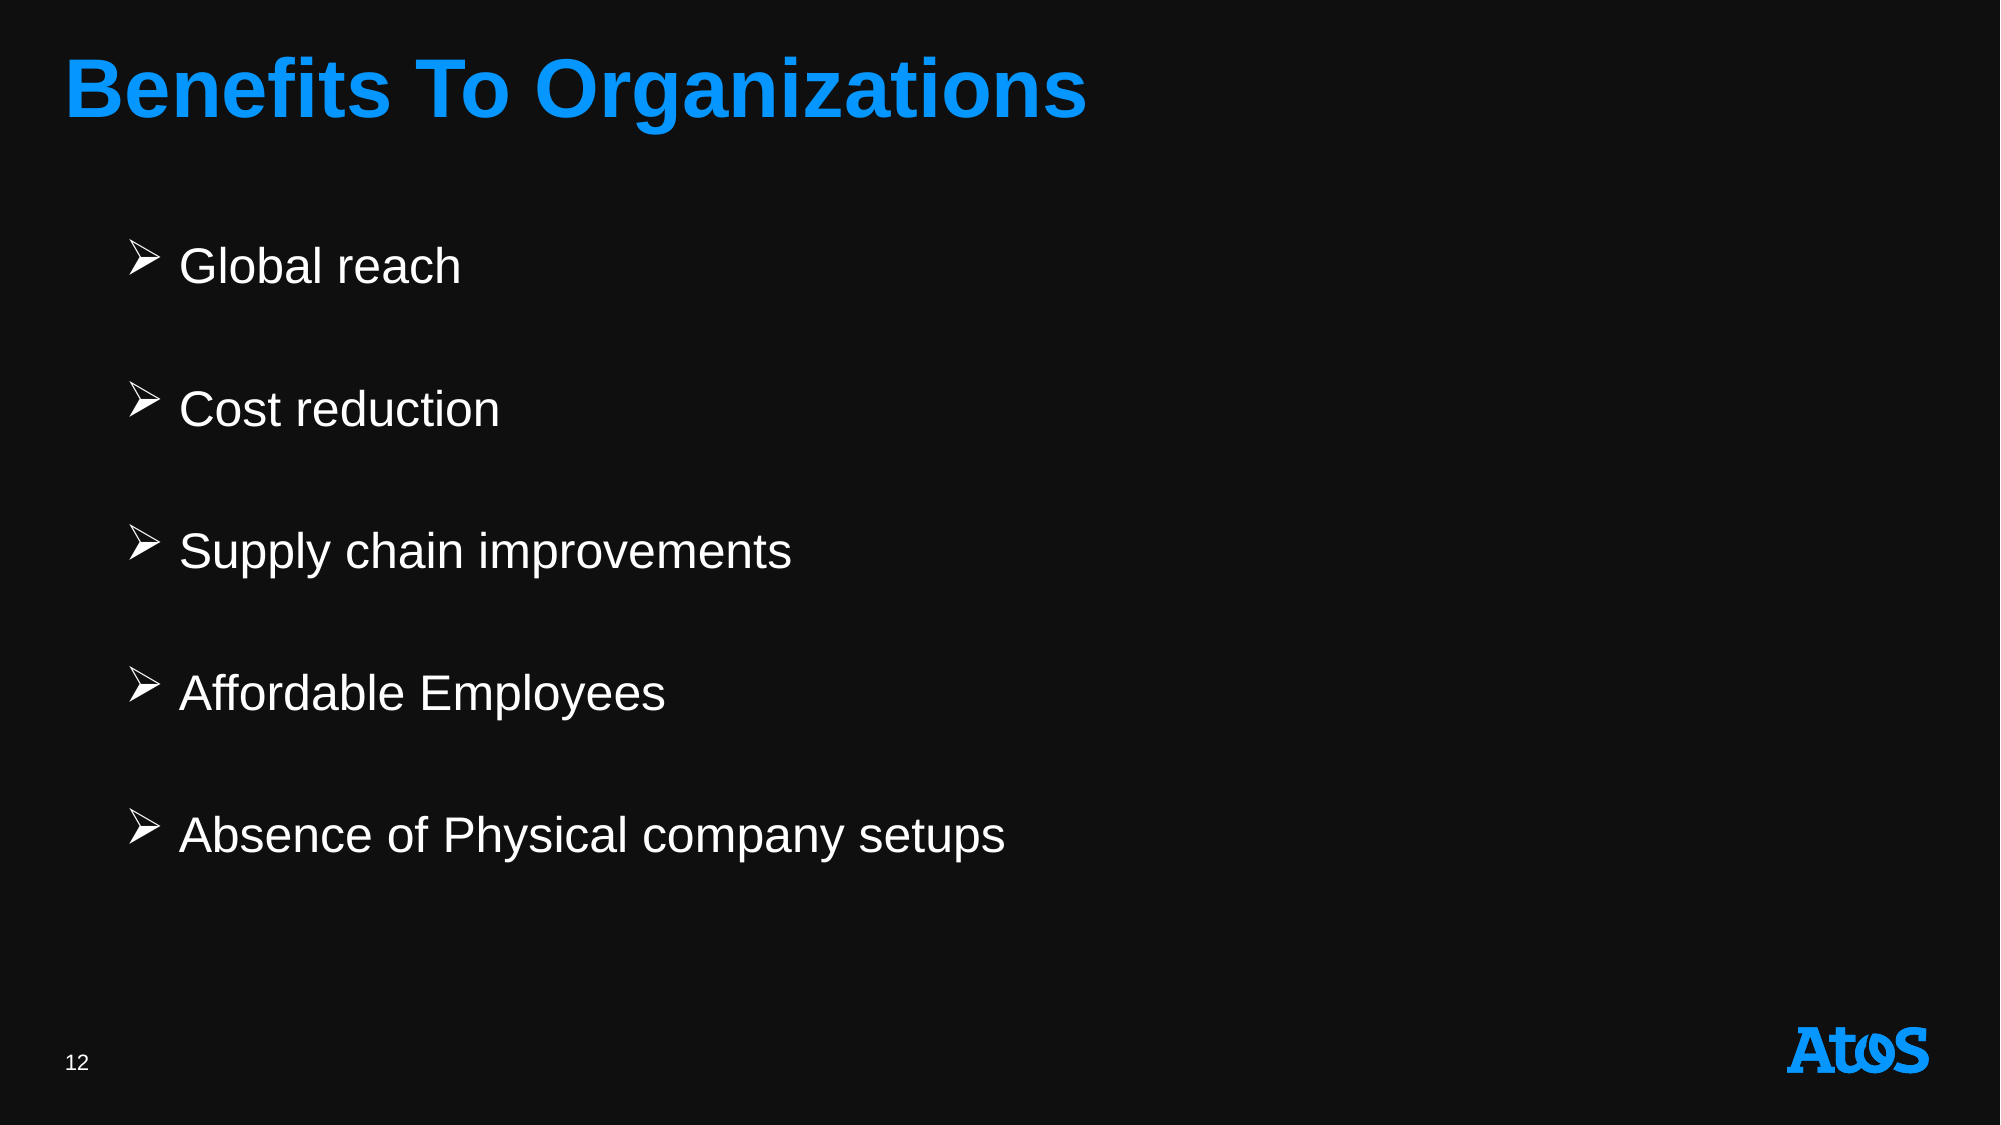

# Benefits To Organizations
 Global reach

 Cost reduction

 Supply chain improvements

 Affordable Employees

 Absence of Physical company setups
12